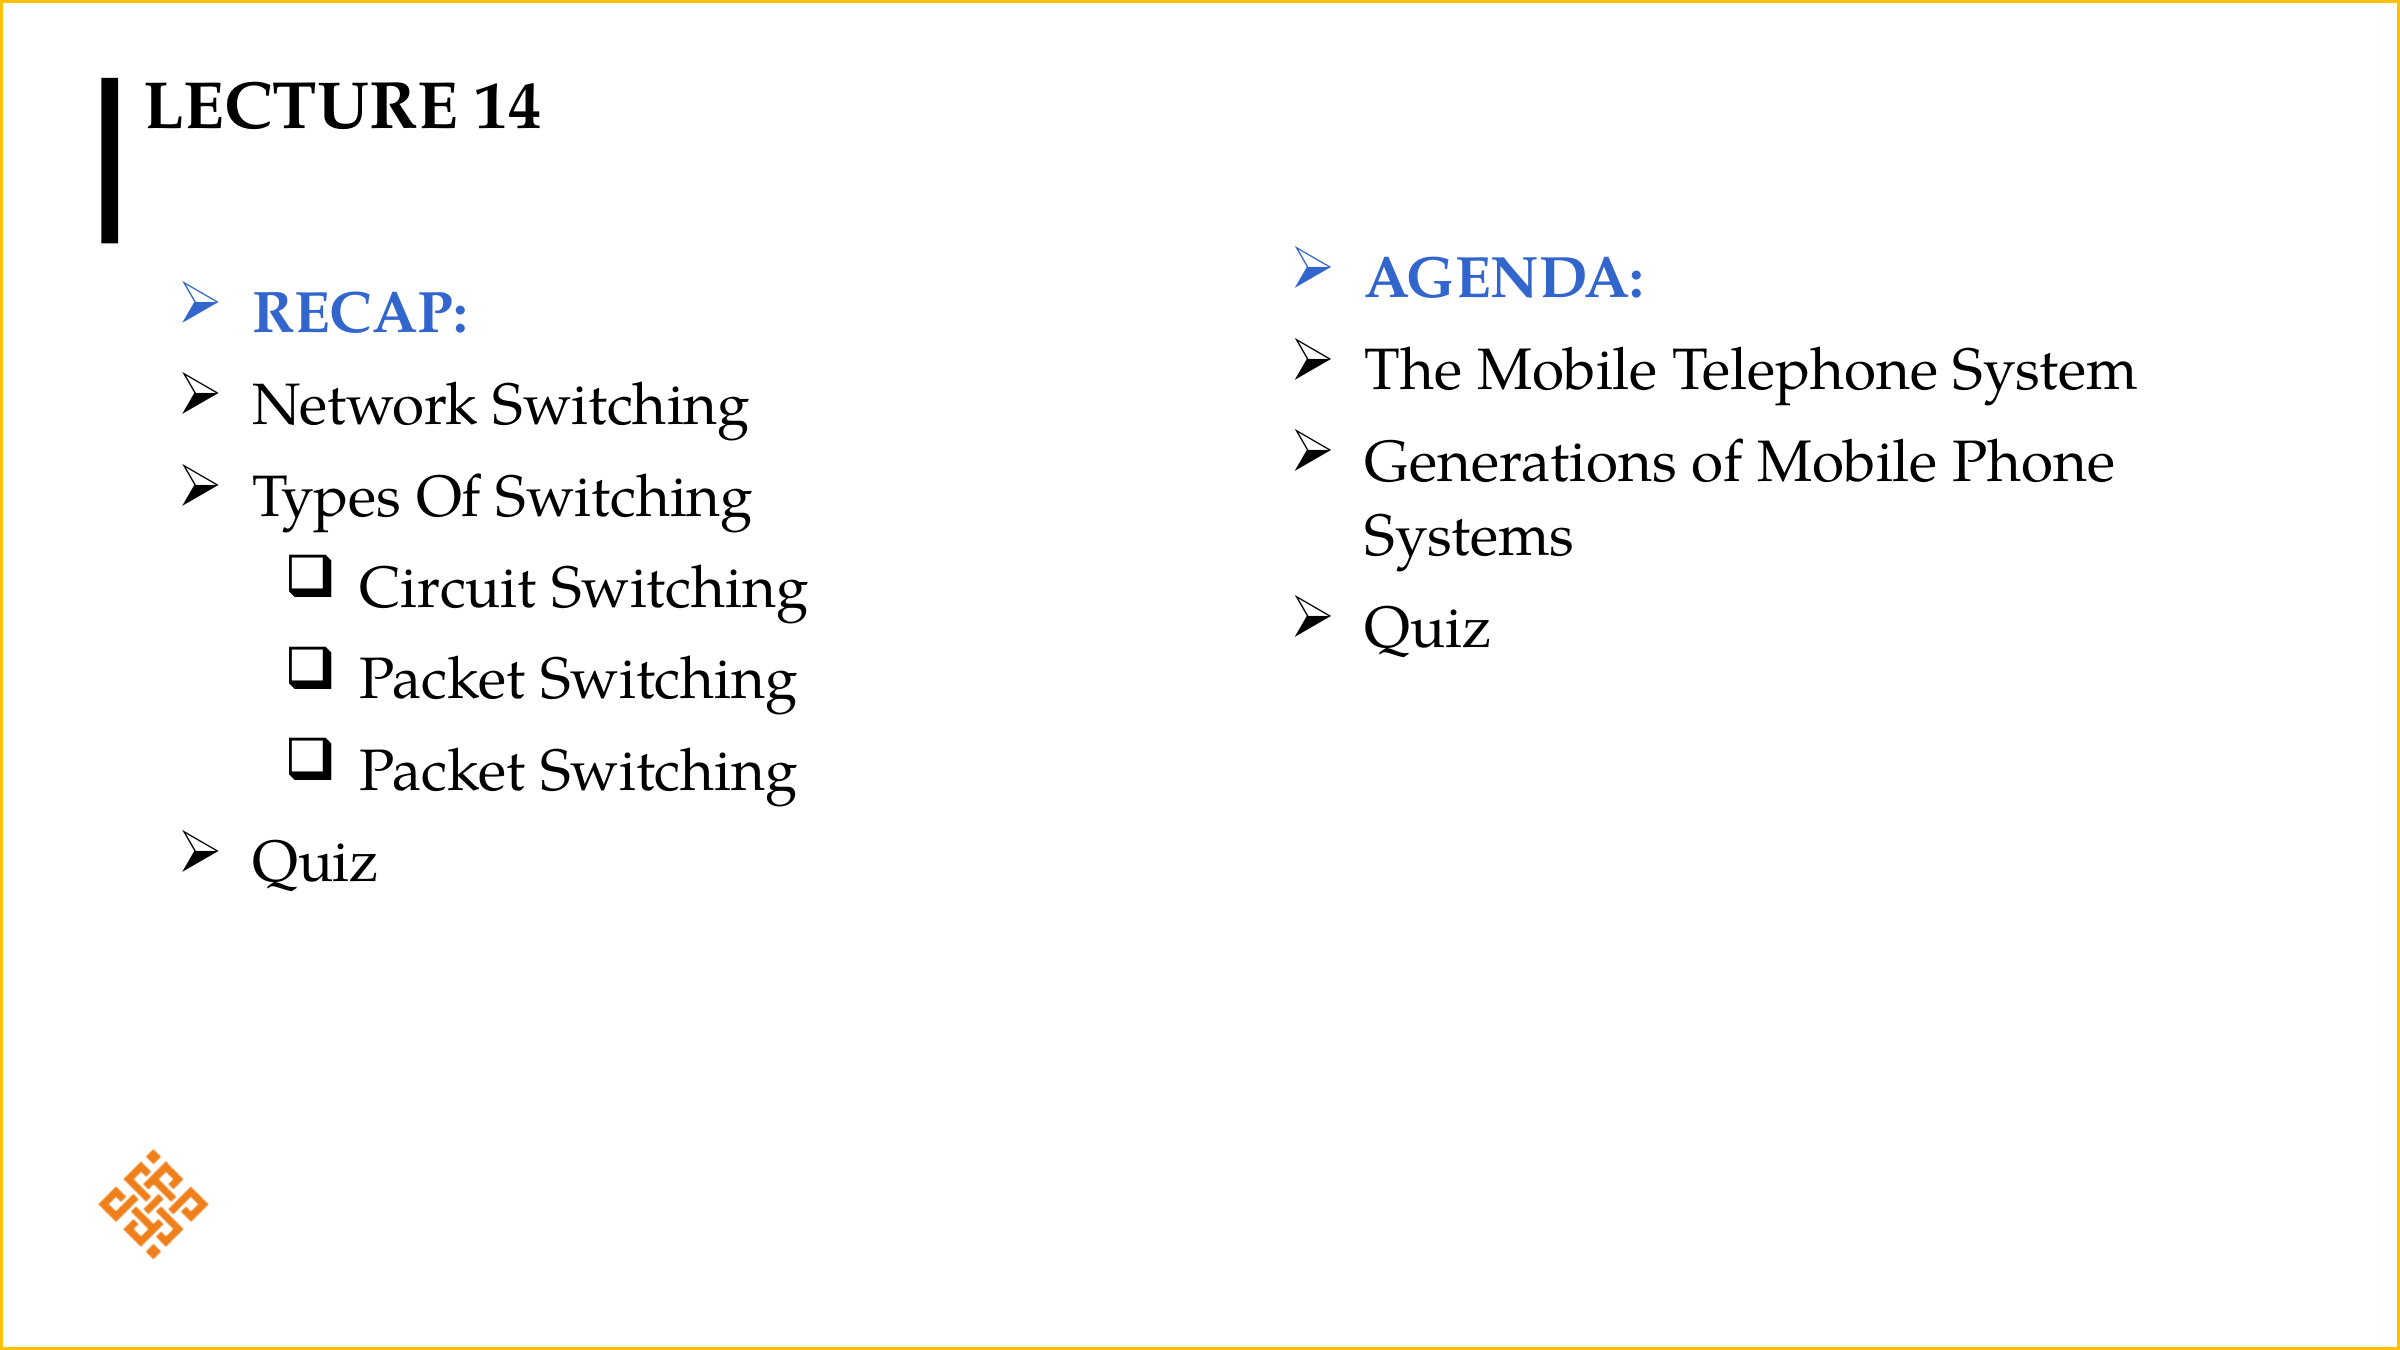

# Lecture 14
AGENDA:
The Mobile Telephone System
Generations of Mobile Phone Systems
Quiz

RECAP:
Network Switching
Types Of Switching
Circuit Switching
Packet Switching
Packet Switching
Quiz